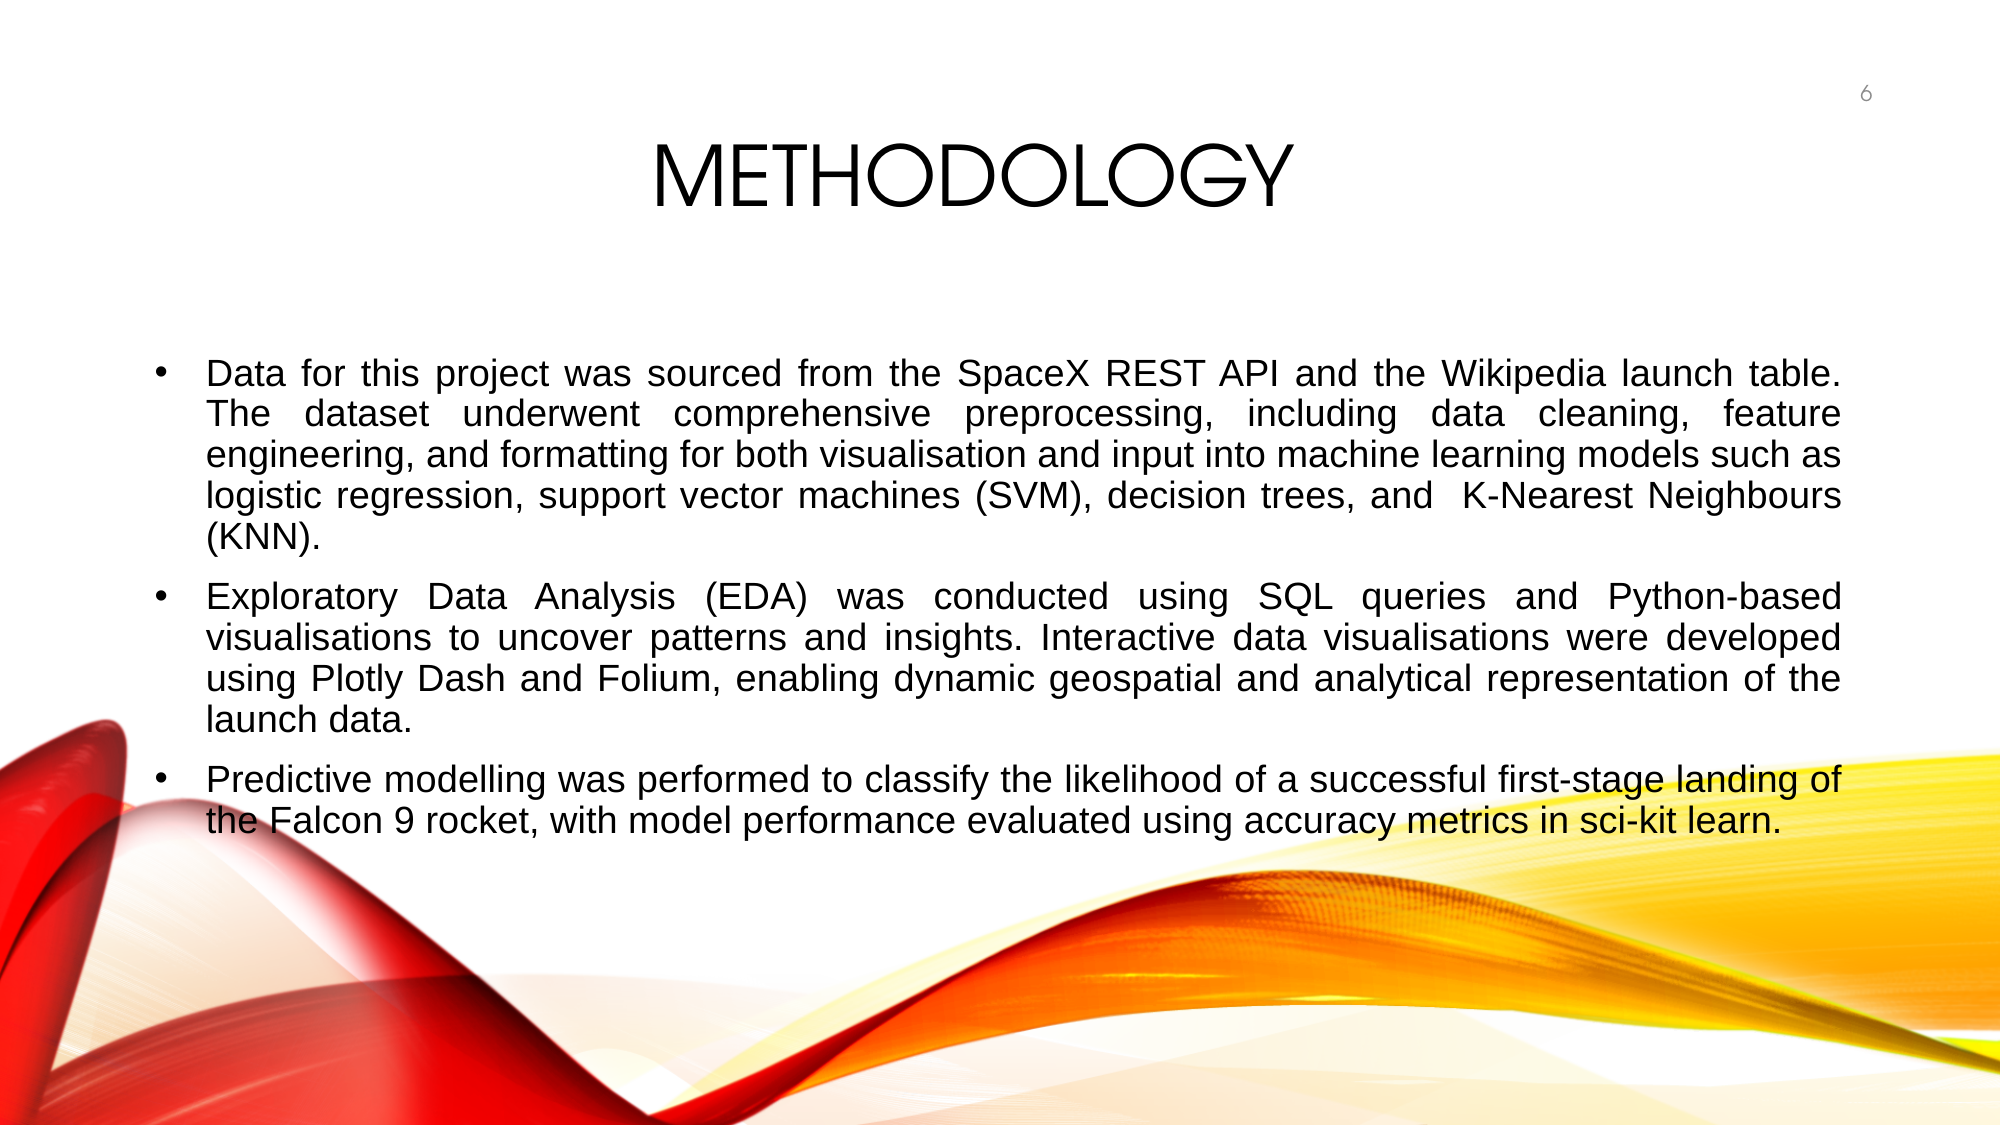

# Methodology
6
Data for this project was sourced from the SpaceX REST API and the Wikipedia launch table. The dataset underwent comprehensive preprocessing, including data cleaning, feature engineering, and formatting for both visualisation and input into machine learning models such as logistic regression, support vector machines (SVM), decision trees, and  K-Nearest Neighbours (KNN).
Exploratory Data Analysis (EDA) was conducted using SQL queries and Python-based visualisations to uncover patterns and insights. Interactive data visualisations were developed using Plotly Dash and Folium, enabling dynamic geospatial and analytical representation of the launch data.
Predictive modelling was performed to classify the likelihood of a successful first-stage landing of the Falcon 9 rocket, with model performance evaluated using accuracy metrics in sci-kit learn.